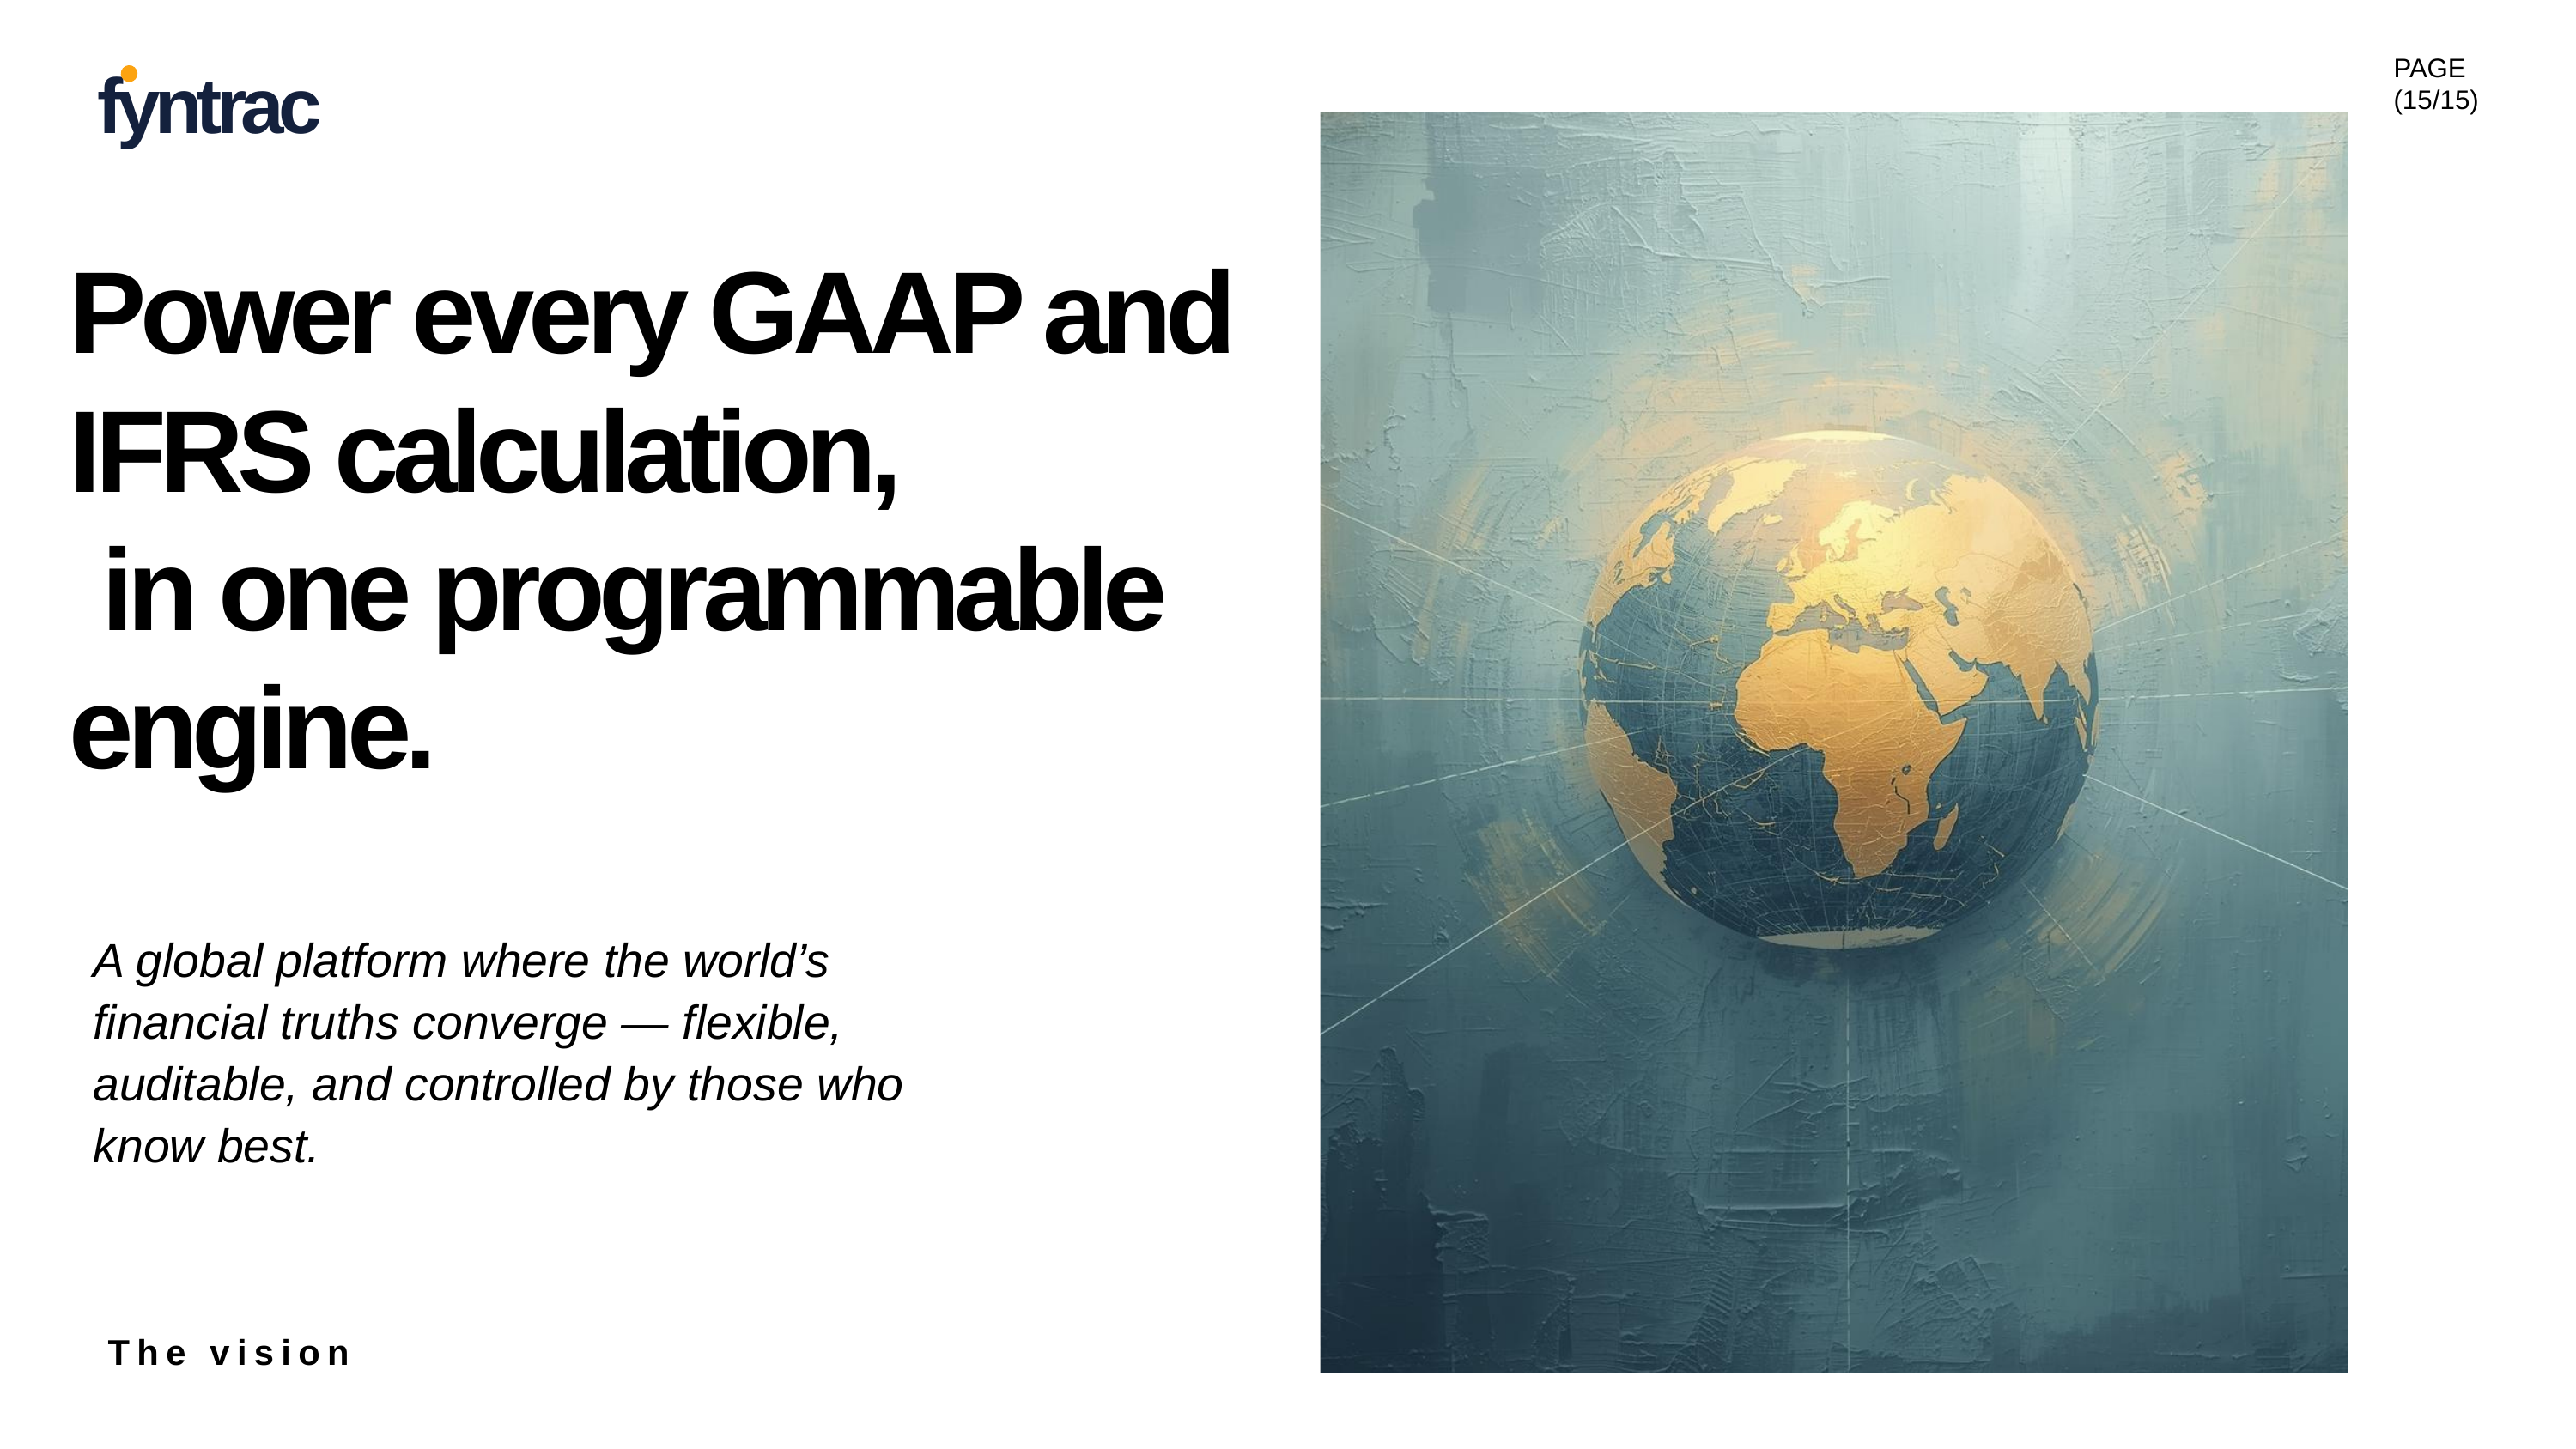

fyntrac

PAGE
(15/15)

Power every GAAP and IFRS calculation,
 in one programmable engine.
A global platform where the world’s financial truths converge — flexible, auditable, and controlled by those who know best.
The vision